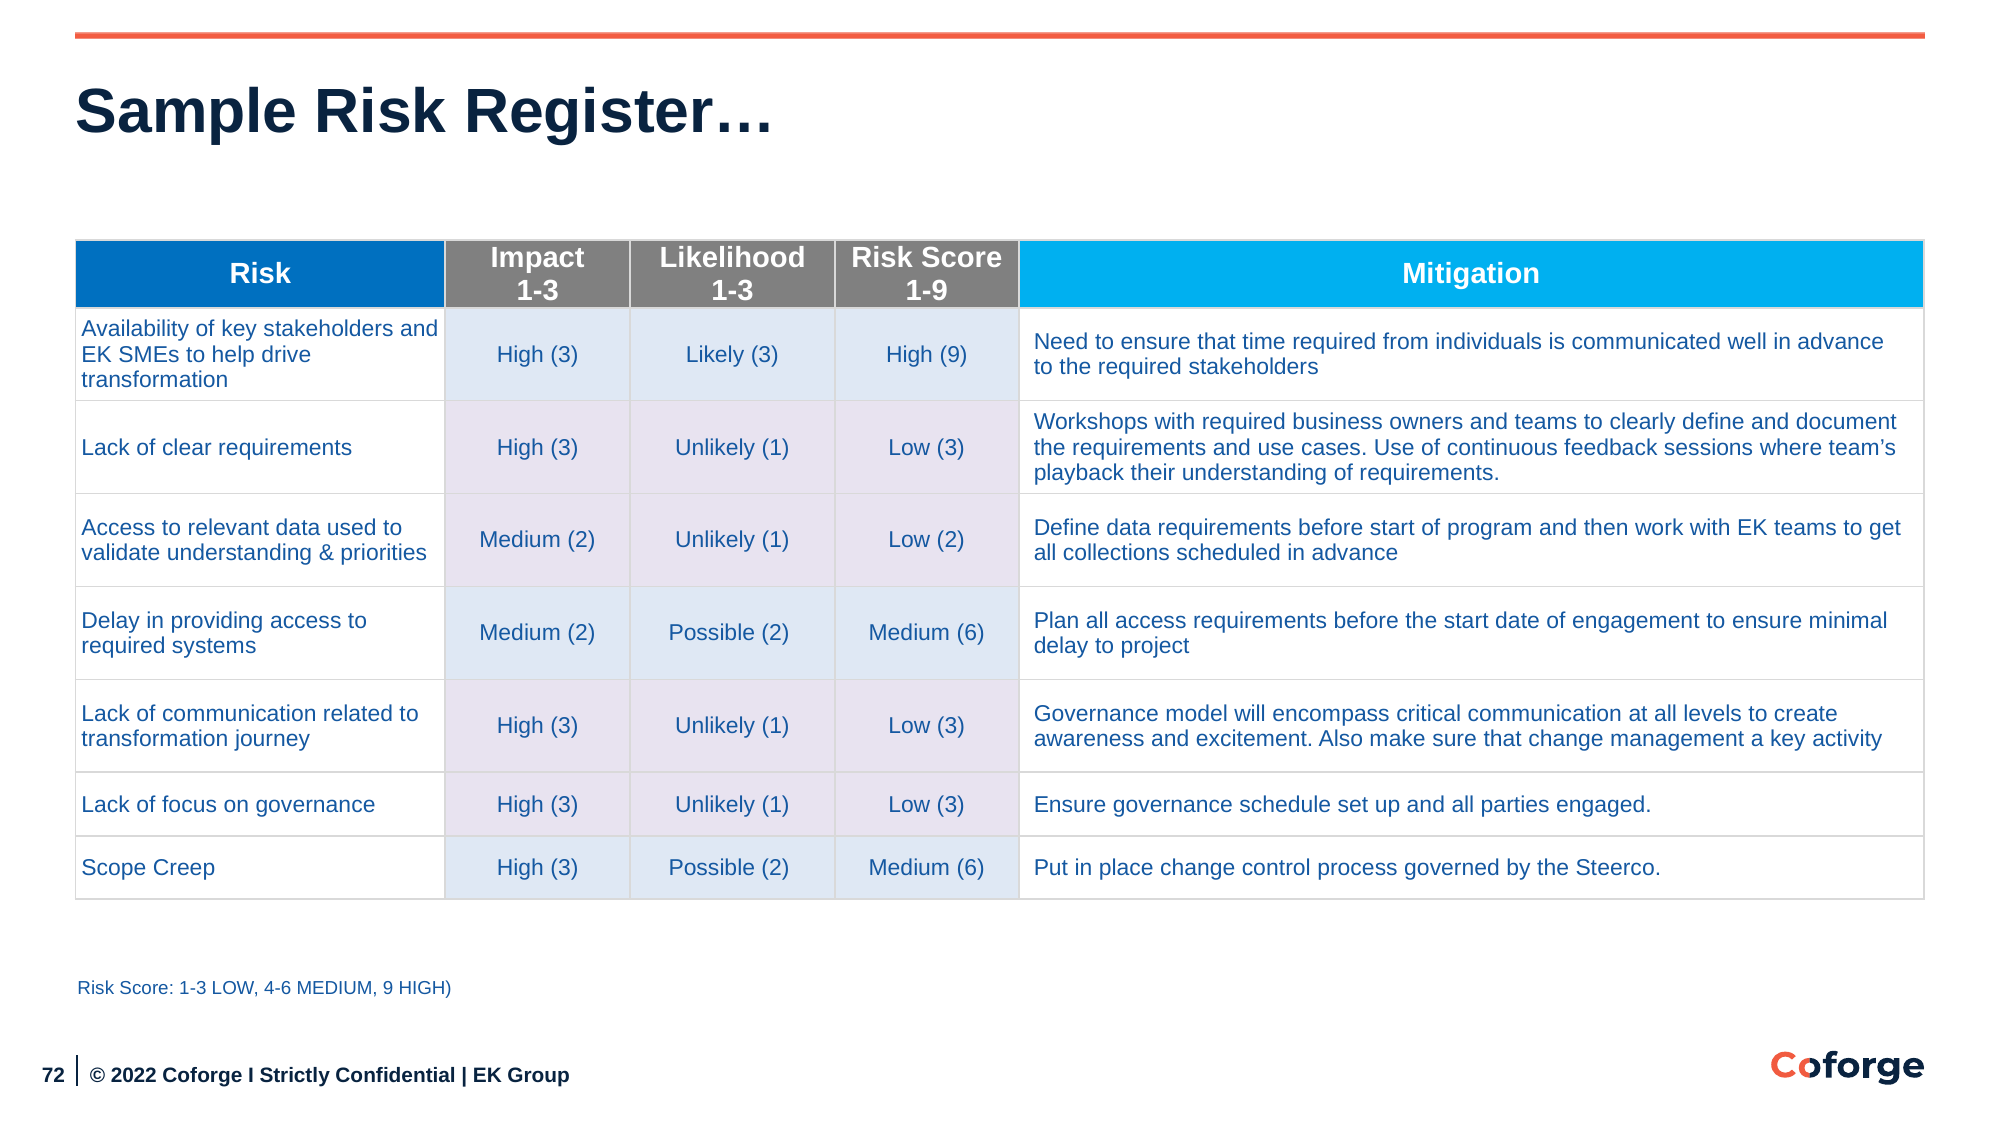

# Sample Risk Register…
| Risk | Impact 1-3 | Likelihood 1-3 | Risk Score 1-9 | Mitigation |
| --- | --- | --- | --- | --- |
| Availability of key stakeholders and EK SMEs to help drive transformation | High (3) | Likely (3) | High (9) | Need to ensure that time required from individuals is communicated well in advance to the required stakeholders |
| Lack of clear requirements | High (3) | Unlikely (1) | Low (3) | Workshops with required business owners and teams to clearly define and document the requirements and use cases. Use of continuous feedback sessions where team’s playback their understanding of requirements. |
| Access to relevant data used to validate understanding & priorities | Medium (2) | Unlikely (1) | Low (2) | Define data requirements before start of program and then work with EK teams to get all collections scheduled in advance |
| Delay in providing access to required systems | Medium (2) | Possible (2) | Medium (6) | Plan all access requirements before the start date of engagement to ensure minimal delay to project |
| Lack of communication related to transformation journey | High (3) | Unlikely (1) | Low (3) | Governance model will encompass critical communication at all levels to create awareness and excitement. Also make sure that change management a key activity |
| Lack of focus on governance | High (3) | Unlikely (1) | Low (3) | Ensure governance schedule set up and all parties engaged. |
| Scope Creep | High (3) | Possible (2) | Medium (6) | Put in place change control process governed by the Steerco. |
Risk Score: 1-3 LOW, 4-6 MEDIUM, 9 HIGH)
72
© 2022 Coforge I Strictly Confidential | EK Group